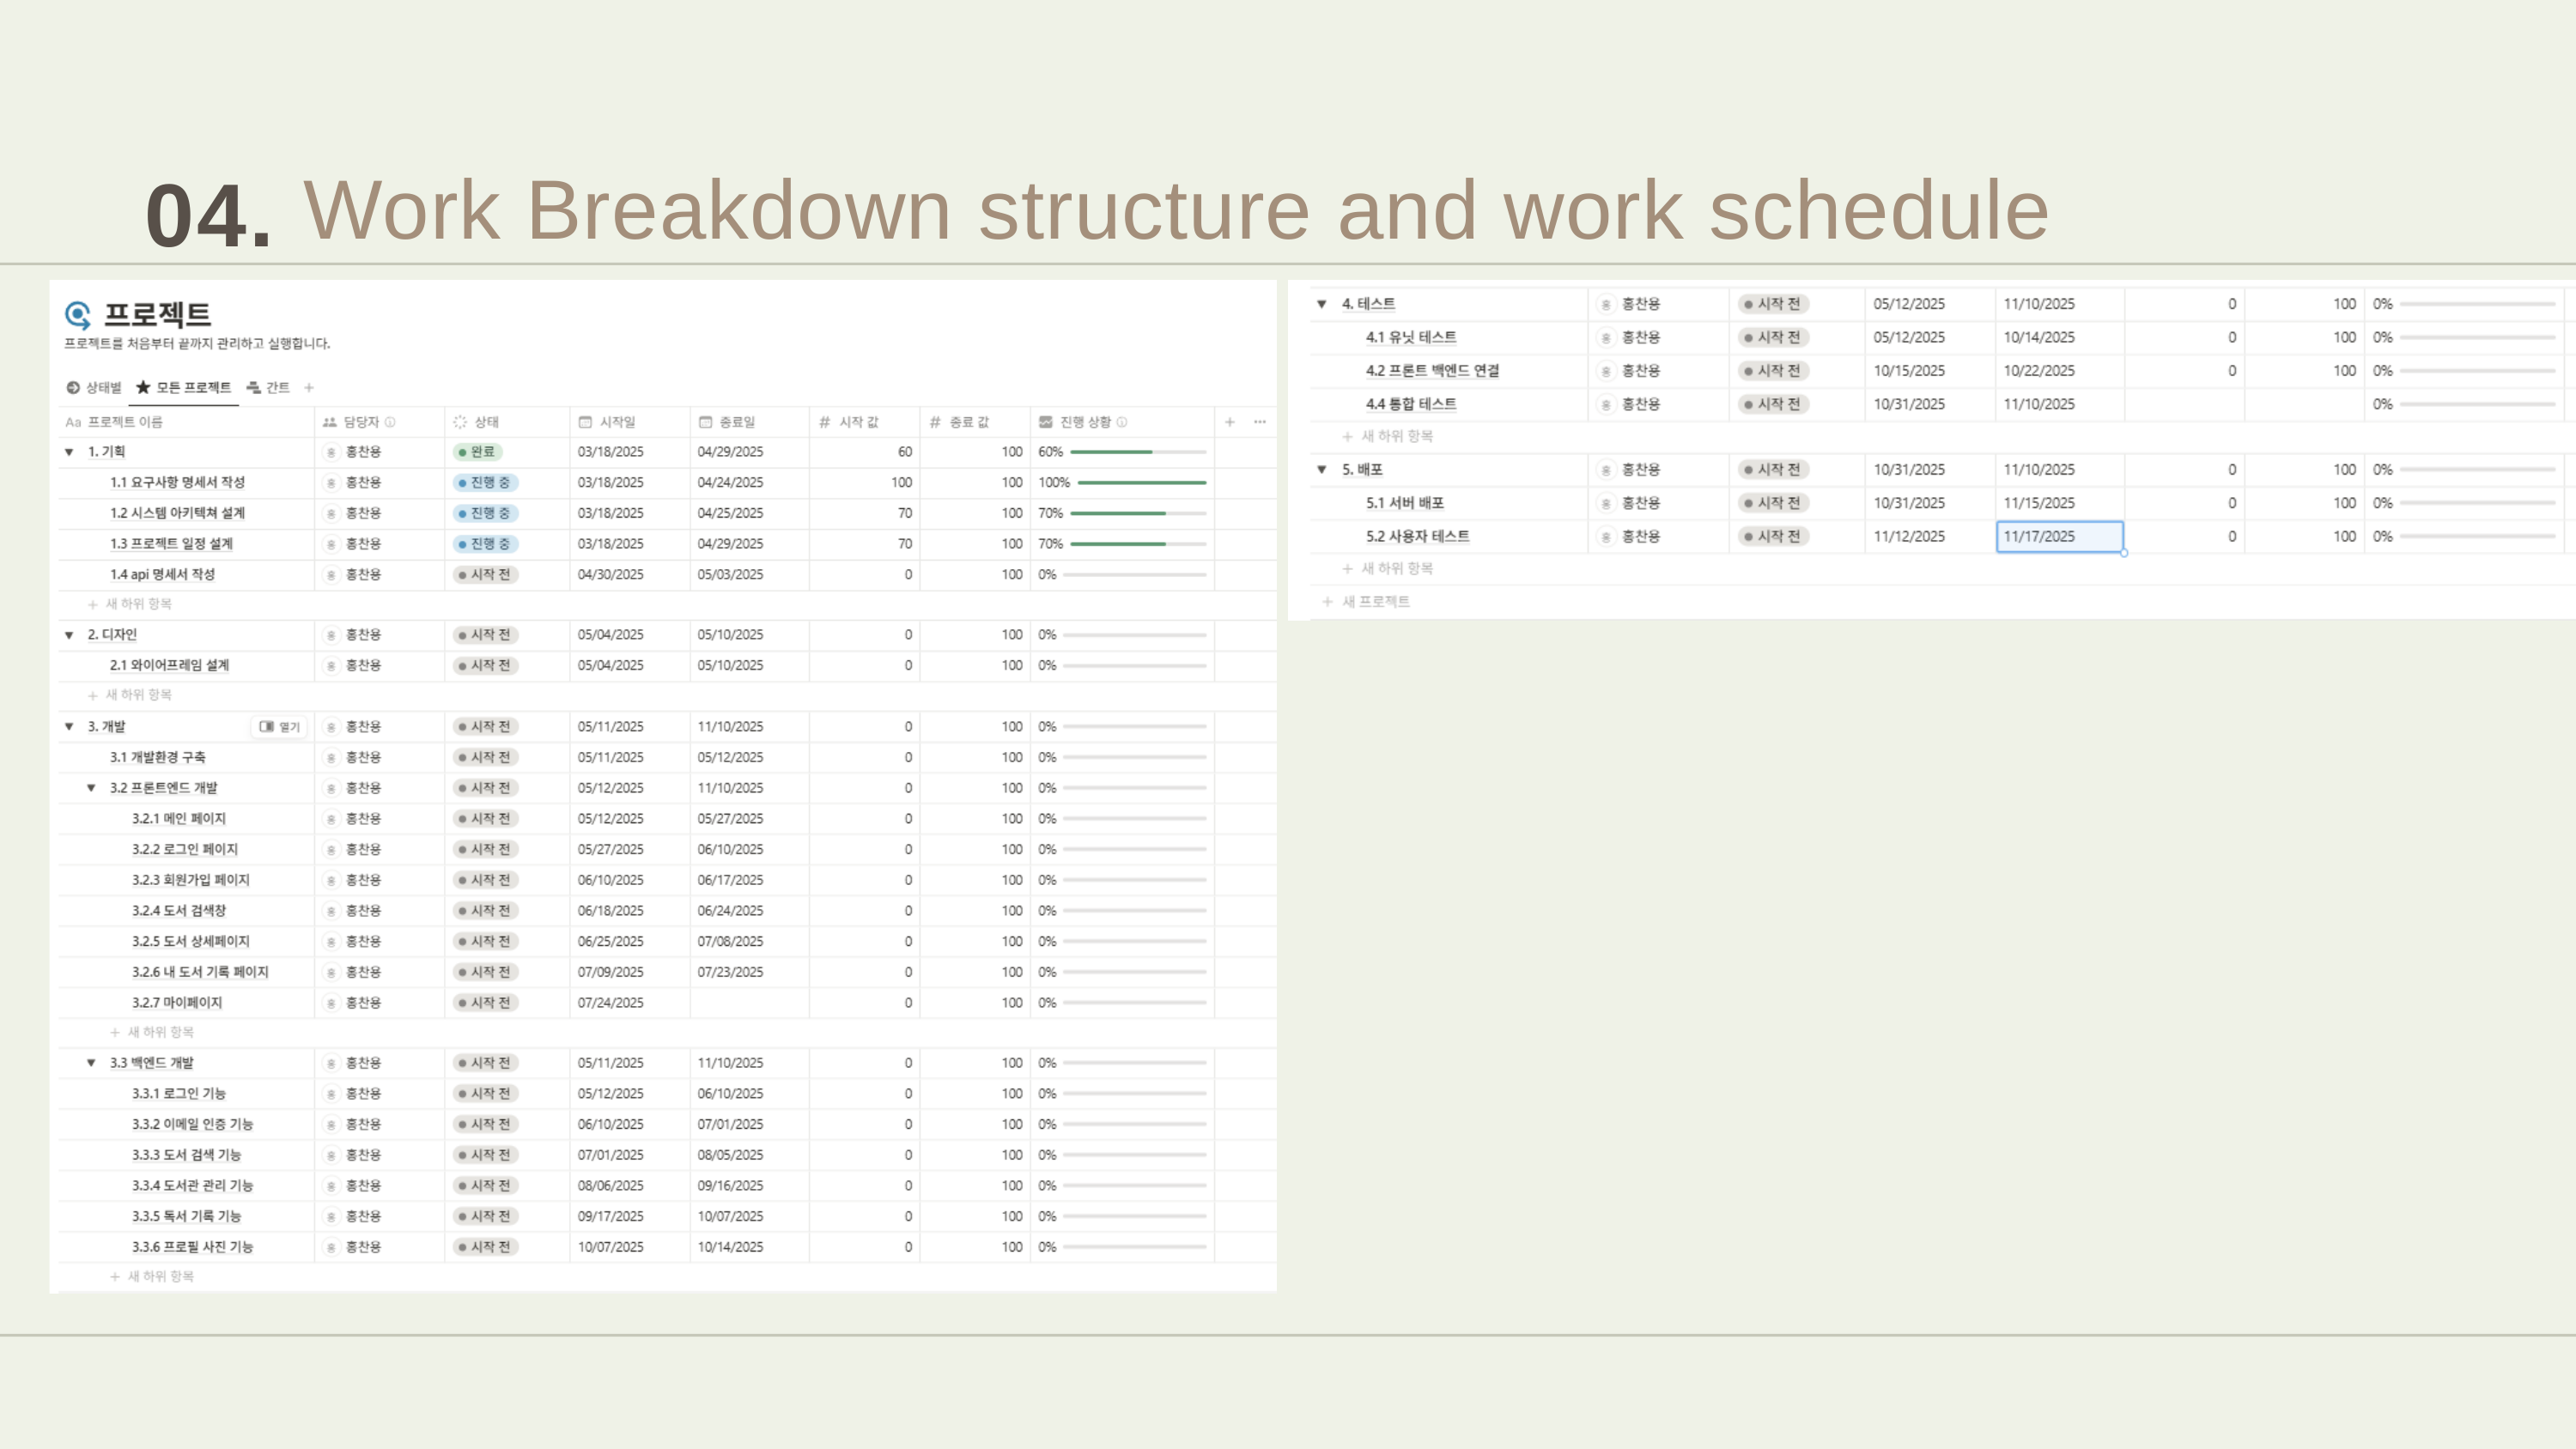

04.
Work Breakdown structure and work schedule